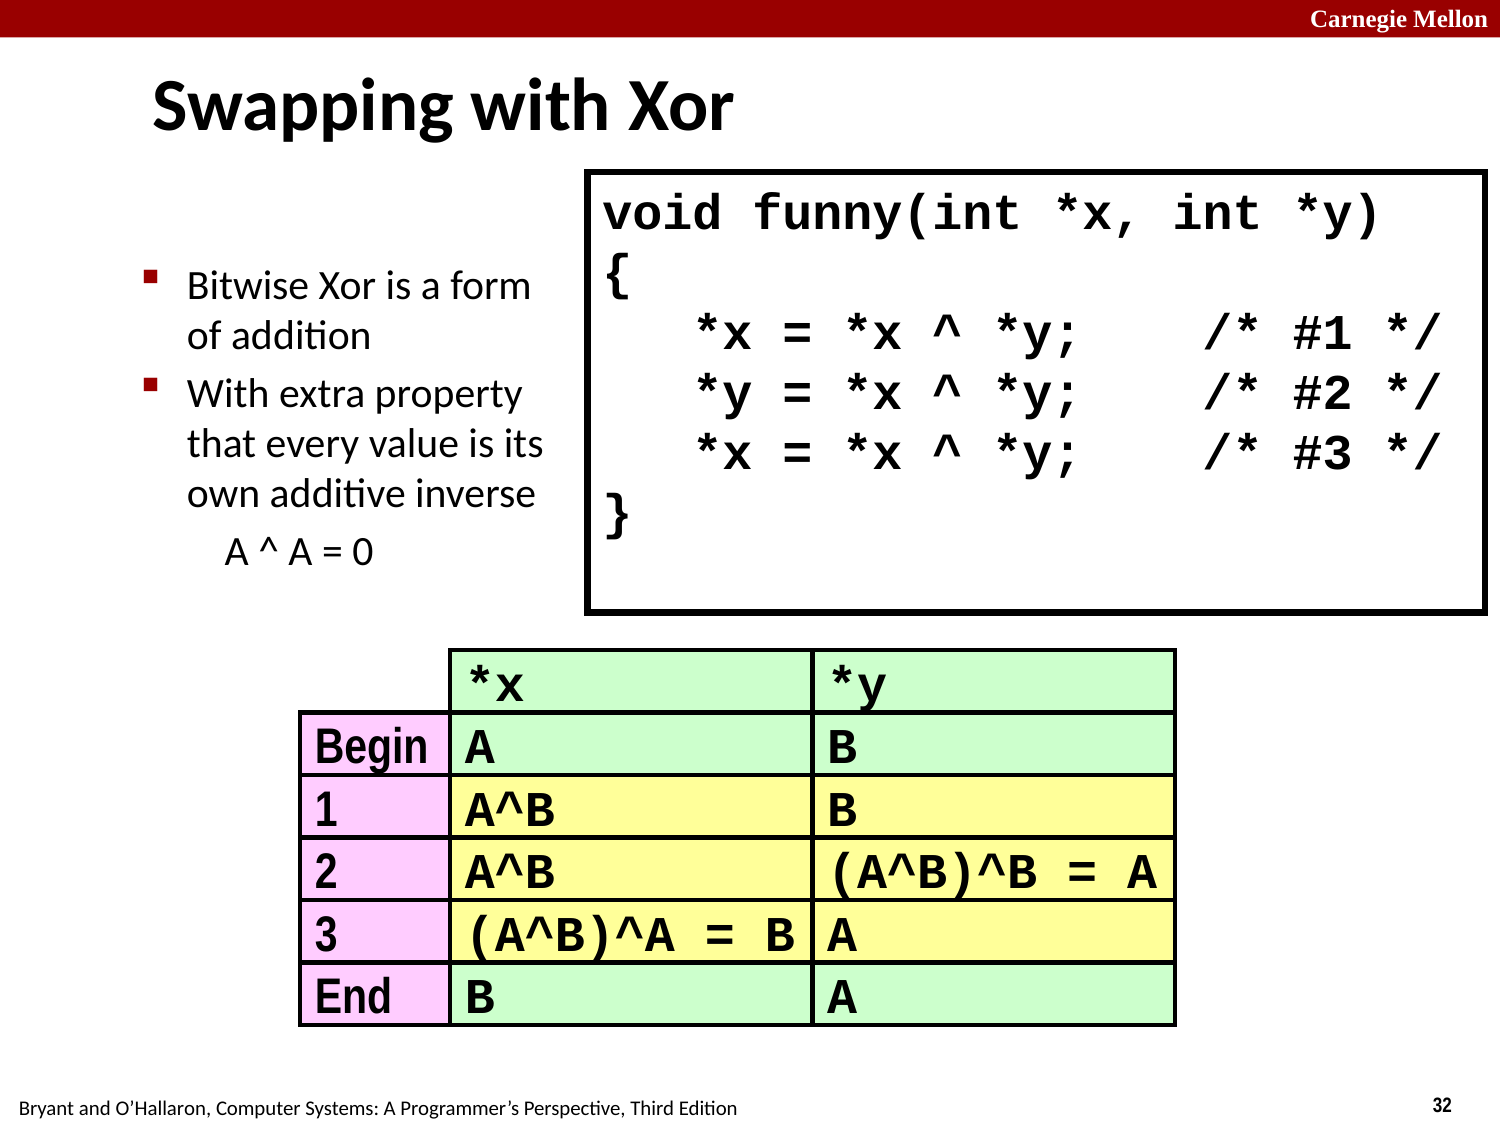

# Swapping with Xor
void funny(int *x, int *y)
{
   *x = *x ^ *y;    /* #1 */
   *y = *x ^ *y;    /* #2 */
   *x = *x ^ *y;    /* #3 */
}
Bitwise Xor is a form of addition
With extra property that every value is its own additive inverse
 A ^ A = 0

*x
*y
Begin
A
B
1
A^B
B
2
A^B
(A^B)^B = A
3
(A^B)^A = B
A
End
B
A